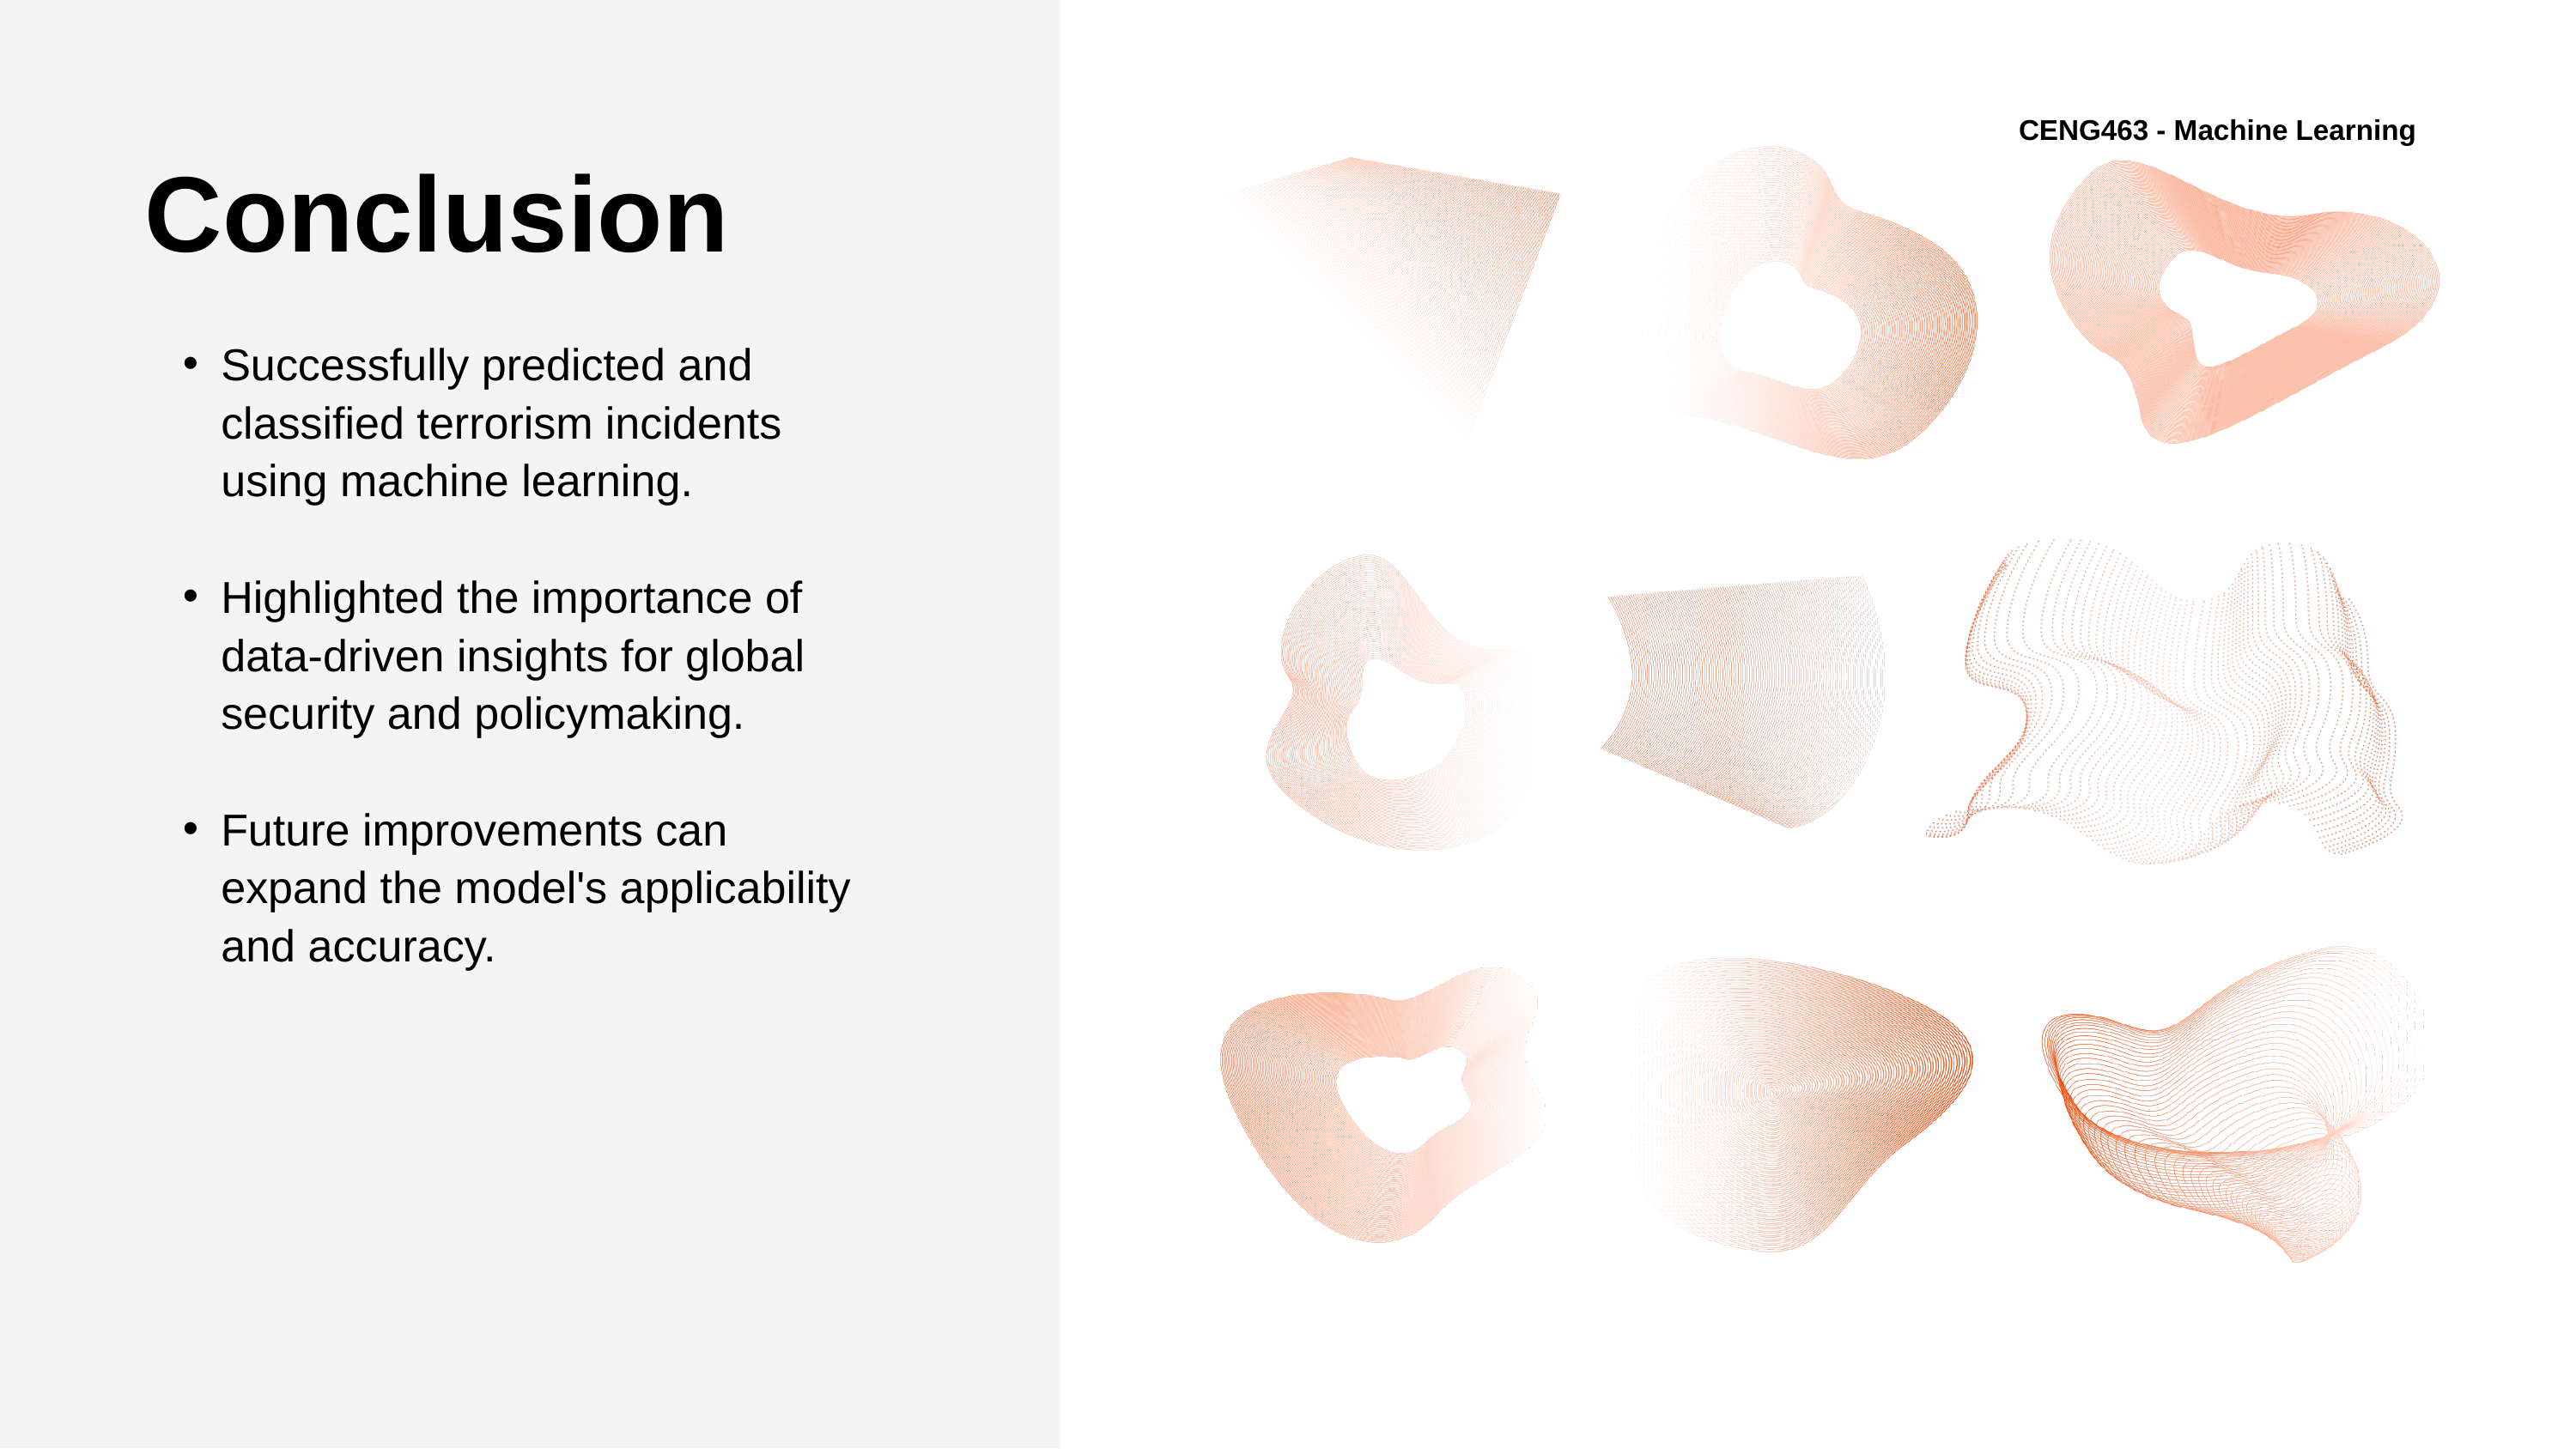

CENG463 - Machine Learning
Conclusion

Successfully predicted and classified terrorism incidents using machine learning.

Highlighted the importance of data-driven insights for global security and policymaking.

Future improvements can expand the model's applicability and accuracy.